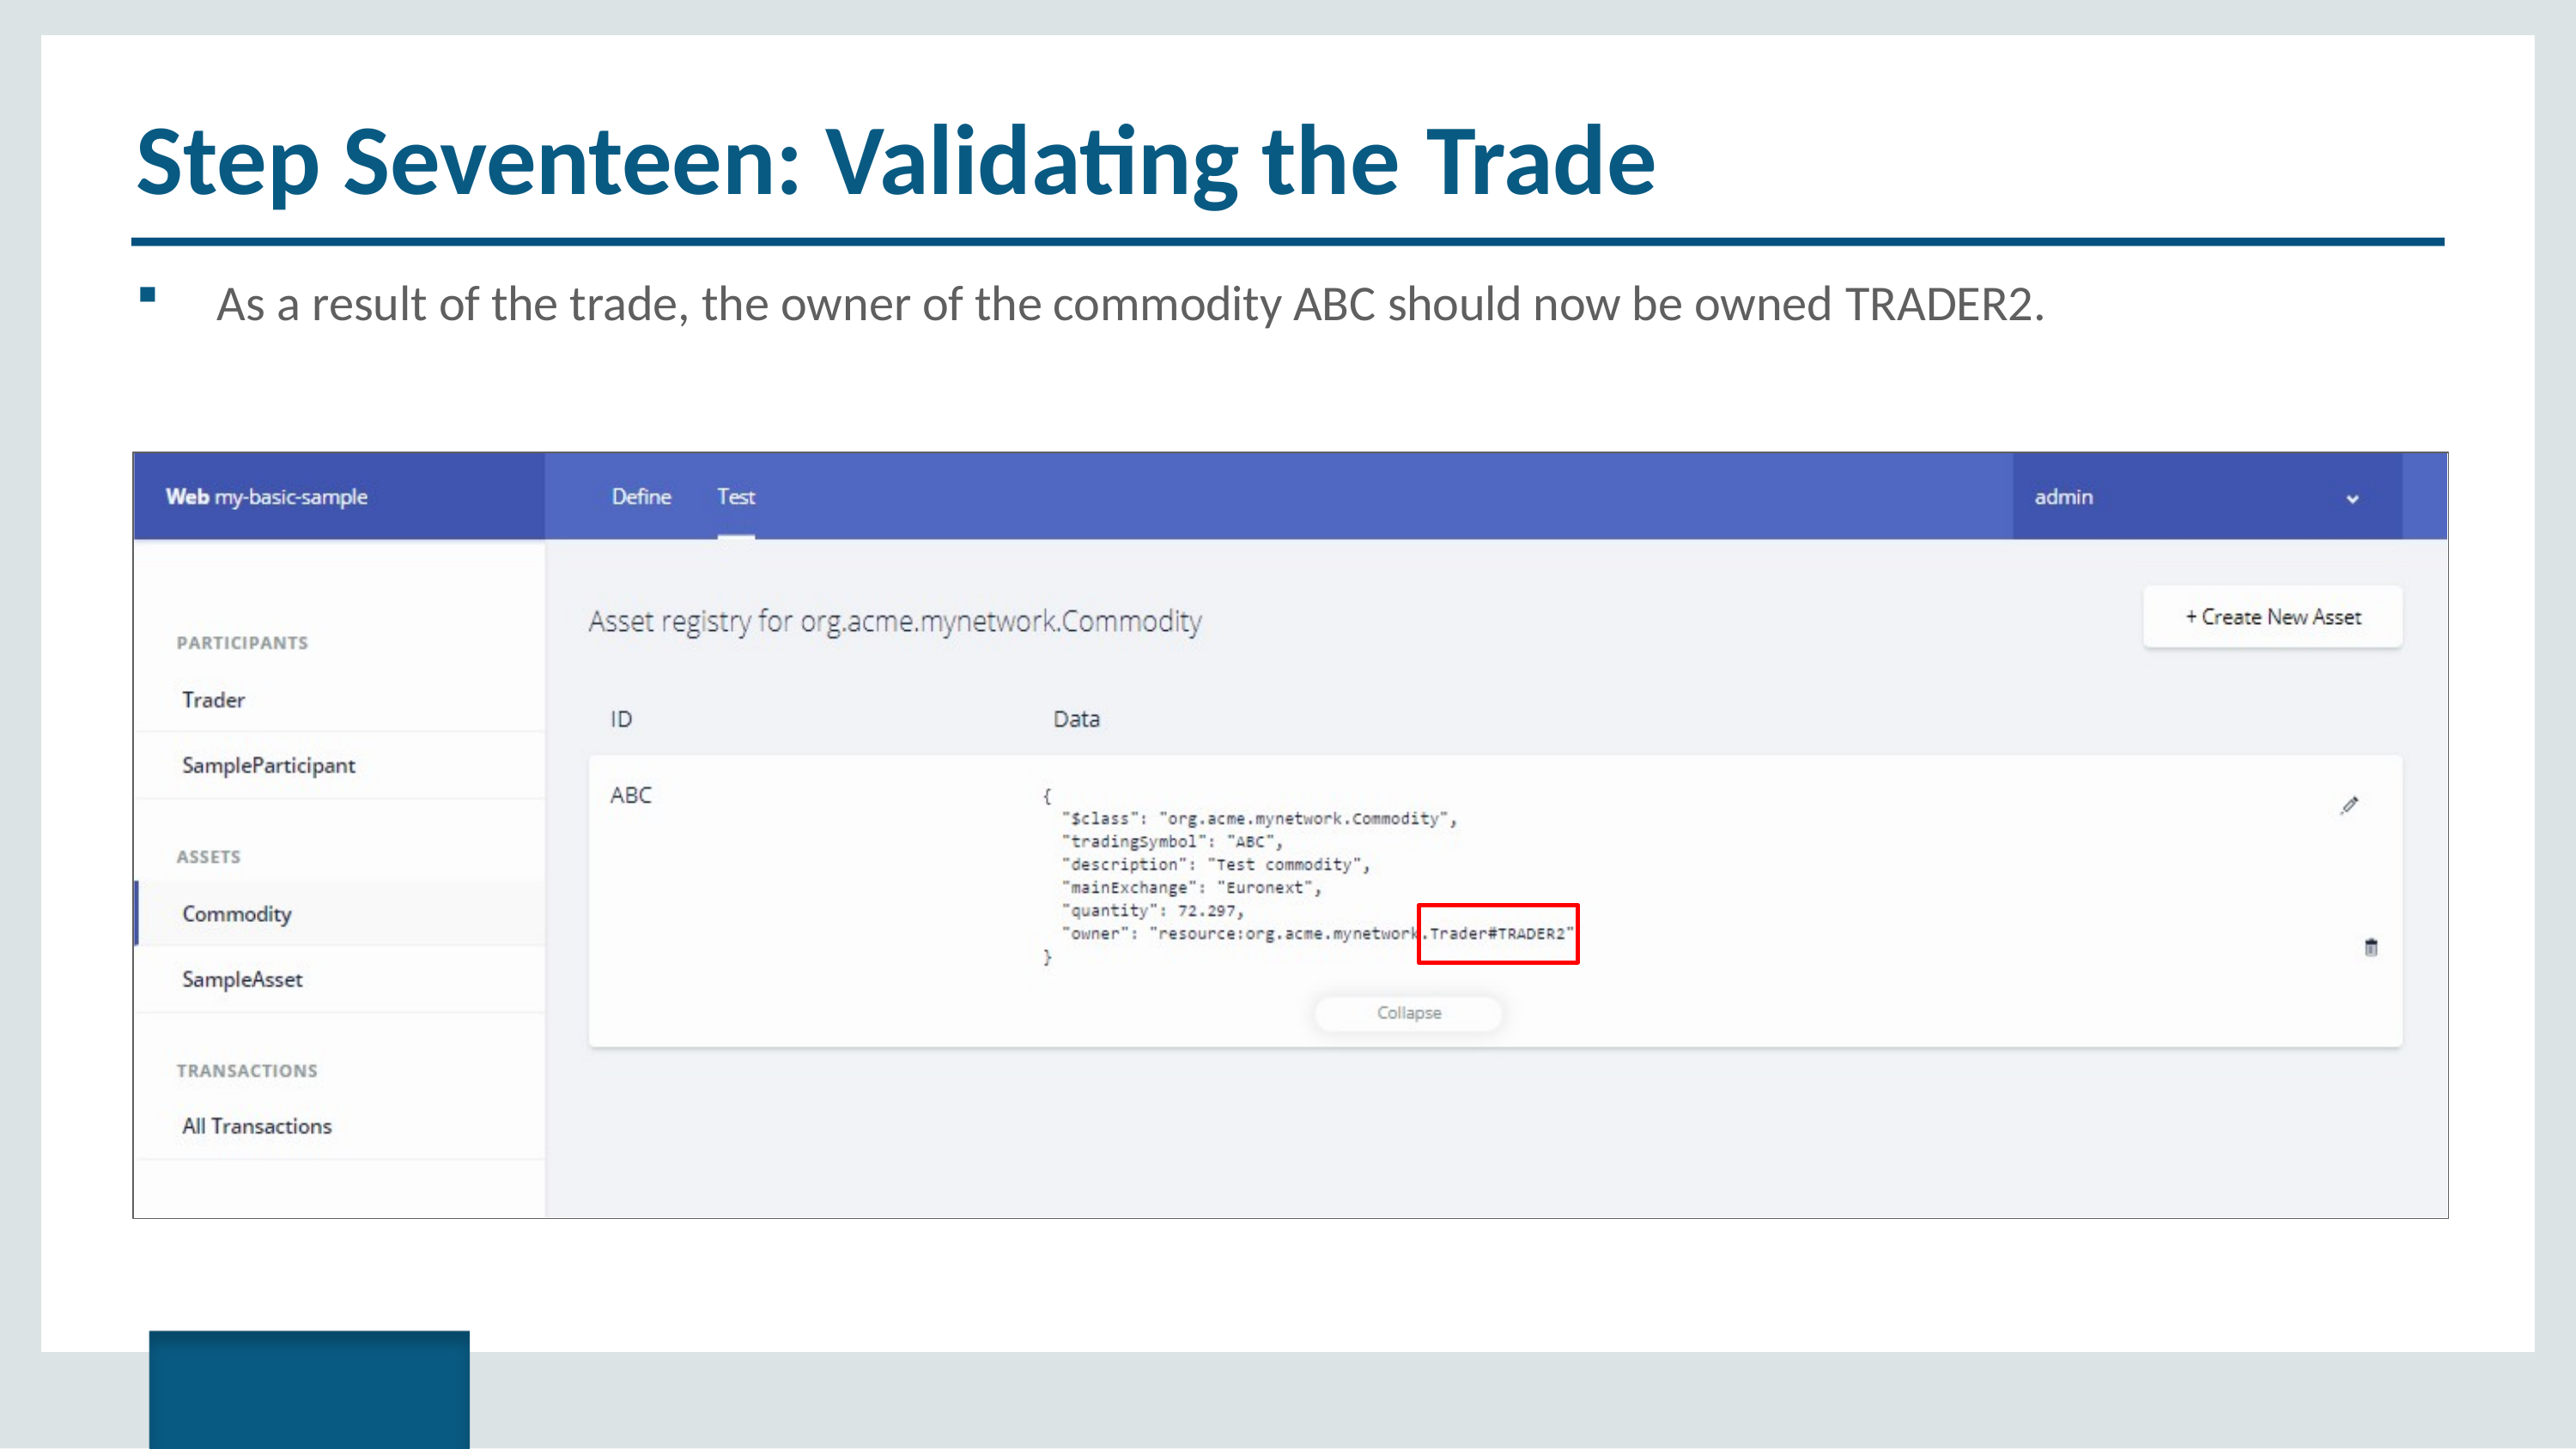

# Step Seventeen: Validating the Trade

As a result of the trade, the owner of the commodity ABC should now be owned TRADER2.

Copyright © 2017, edureka and/or its affiliates. All rights reserved.